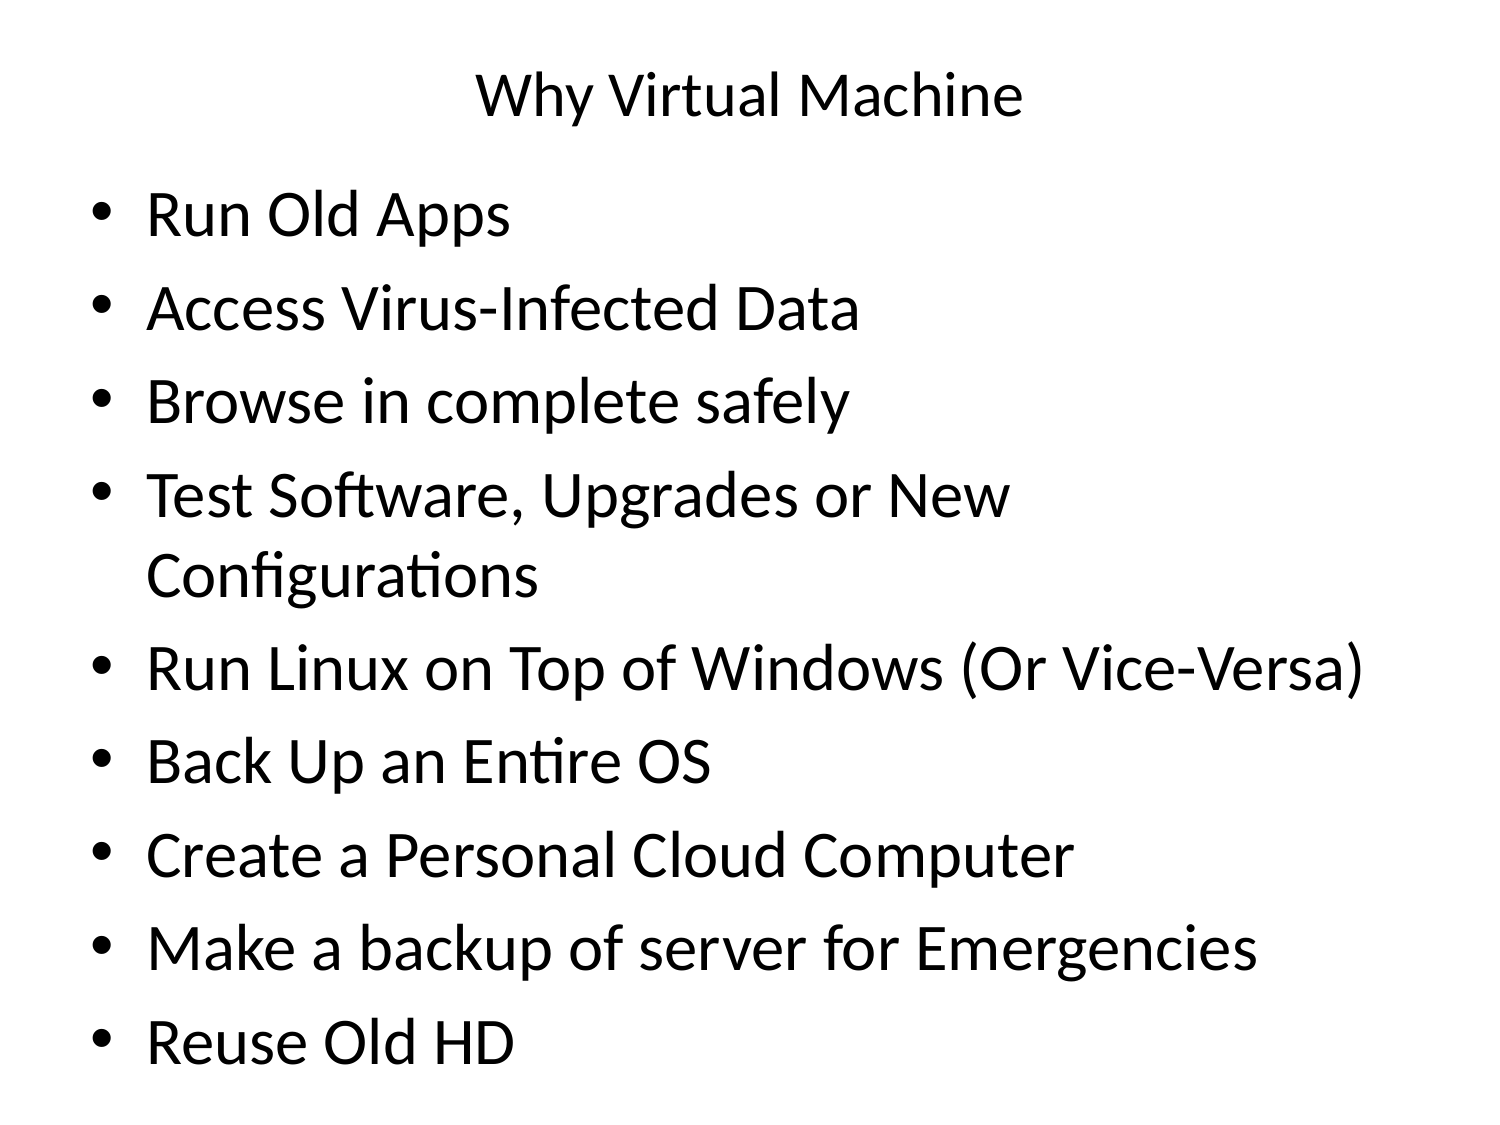

# Why Virtual Machine
Run Old Apps
Access Virus-Infected Data
Browse in complete safely
Test Software, Upgrades or New Configurations
Run Linux on Top of Windows (Or Vice-Versa)
Back Up an Entire OS
Create a Personal Cloud Computer
Make a backup of server for Emergencies
Reuse Old HD